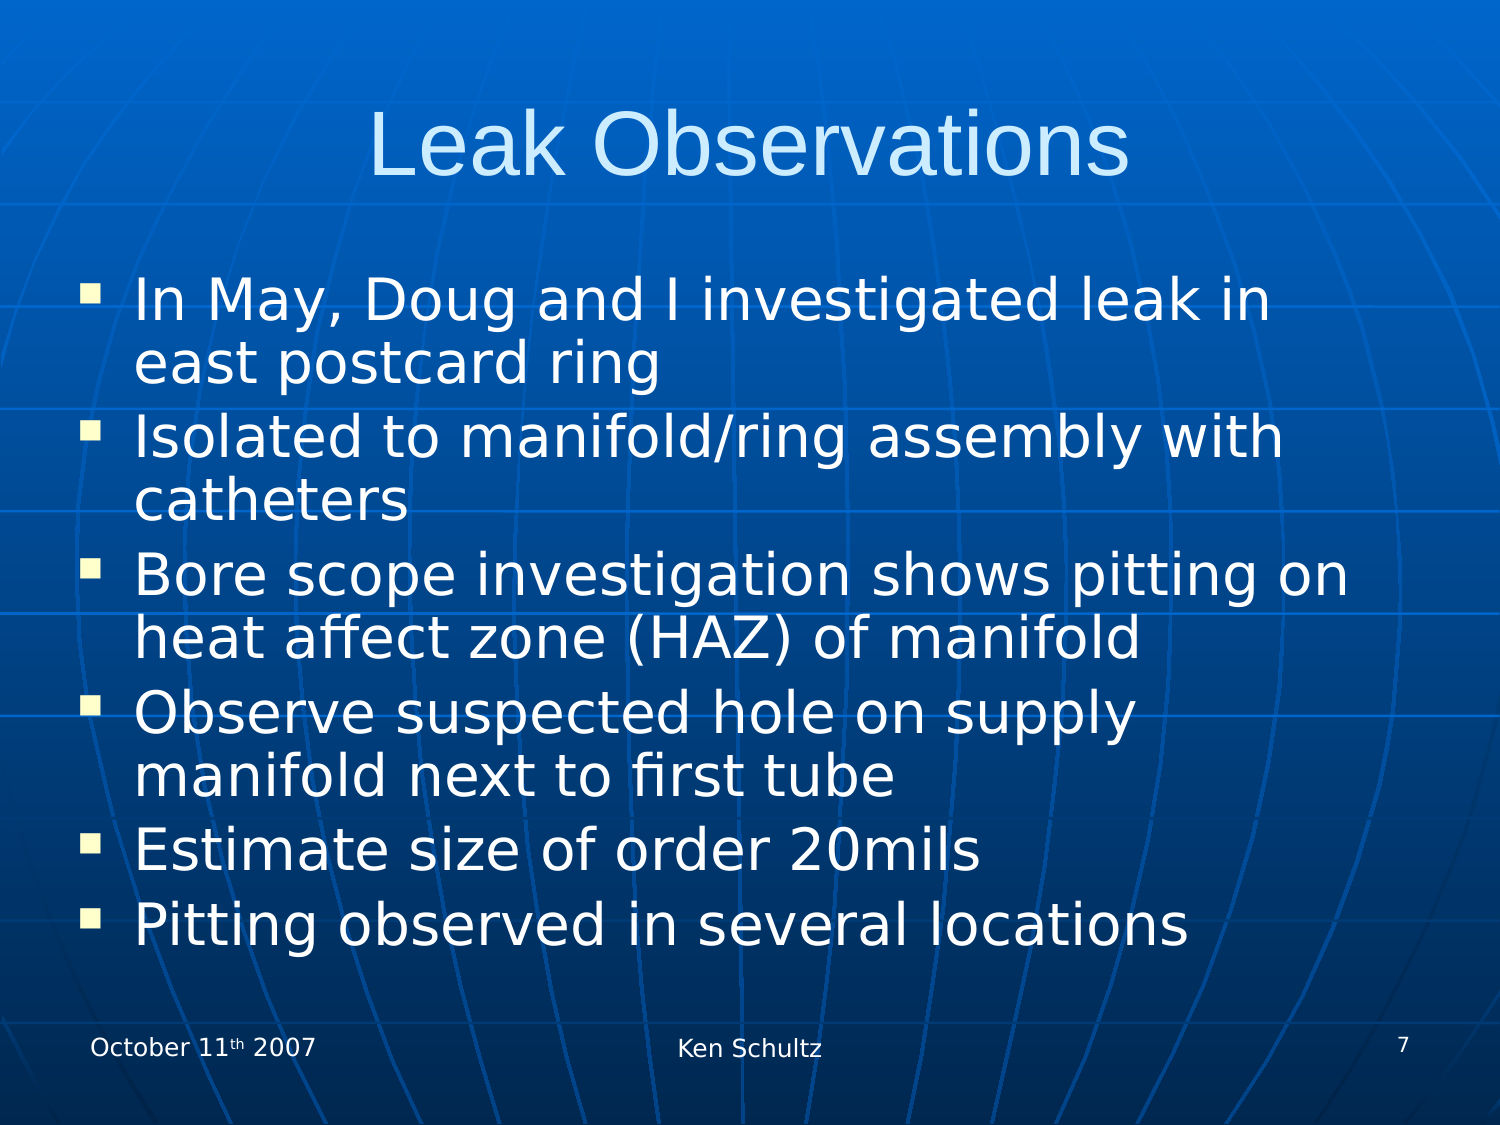

# Leak Observations
In May, Doug and I investigated leak in east postcard ring
Isolated to manifold/ring assembly with catheters
Bore scope investigation shows pitting on heat affect zone (HAZ) of manifold
Observe suspected hole on supply manifold next to first tube
Estimate size of order 20mils
Pitting observed in several locations
October 11th 2007
7
Ken Schultz